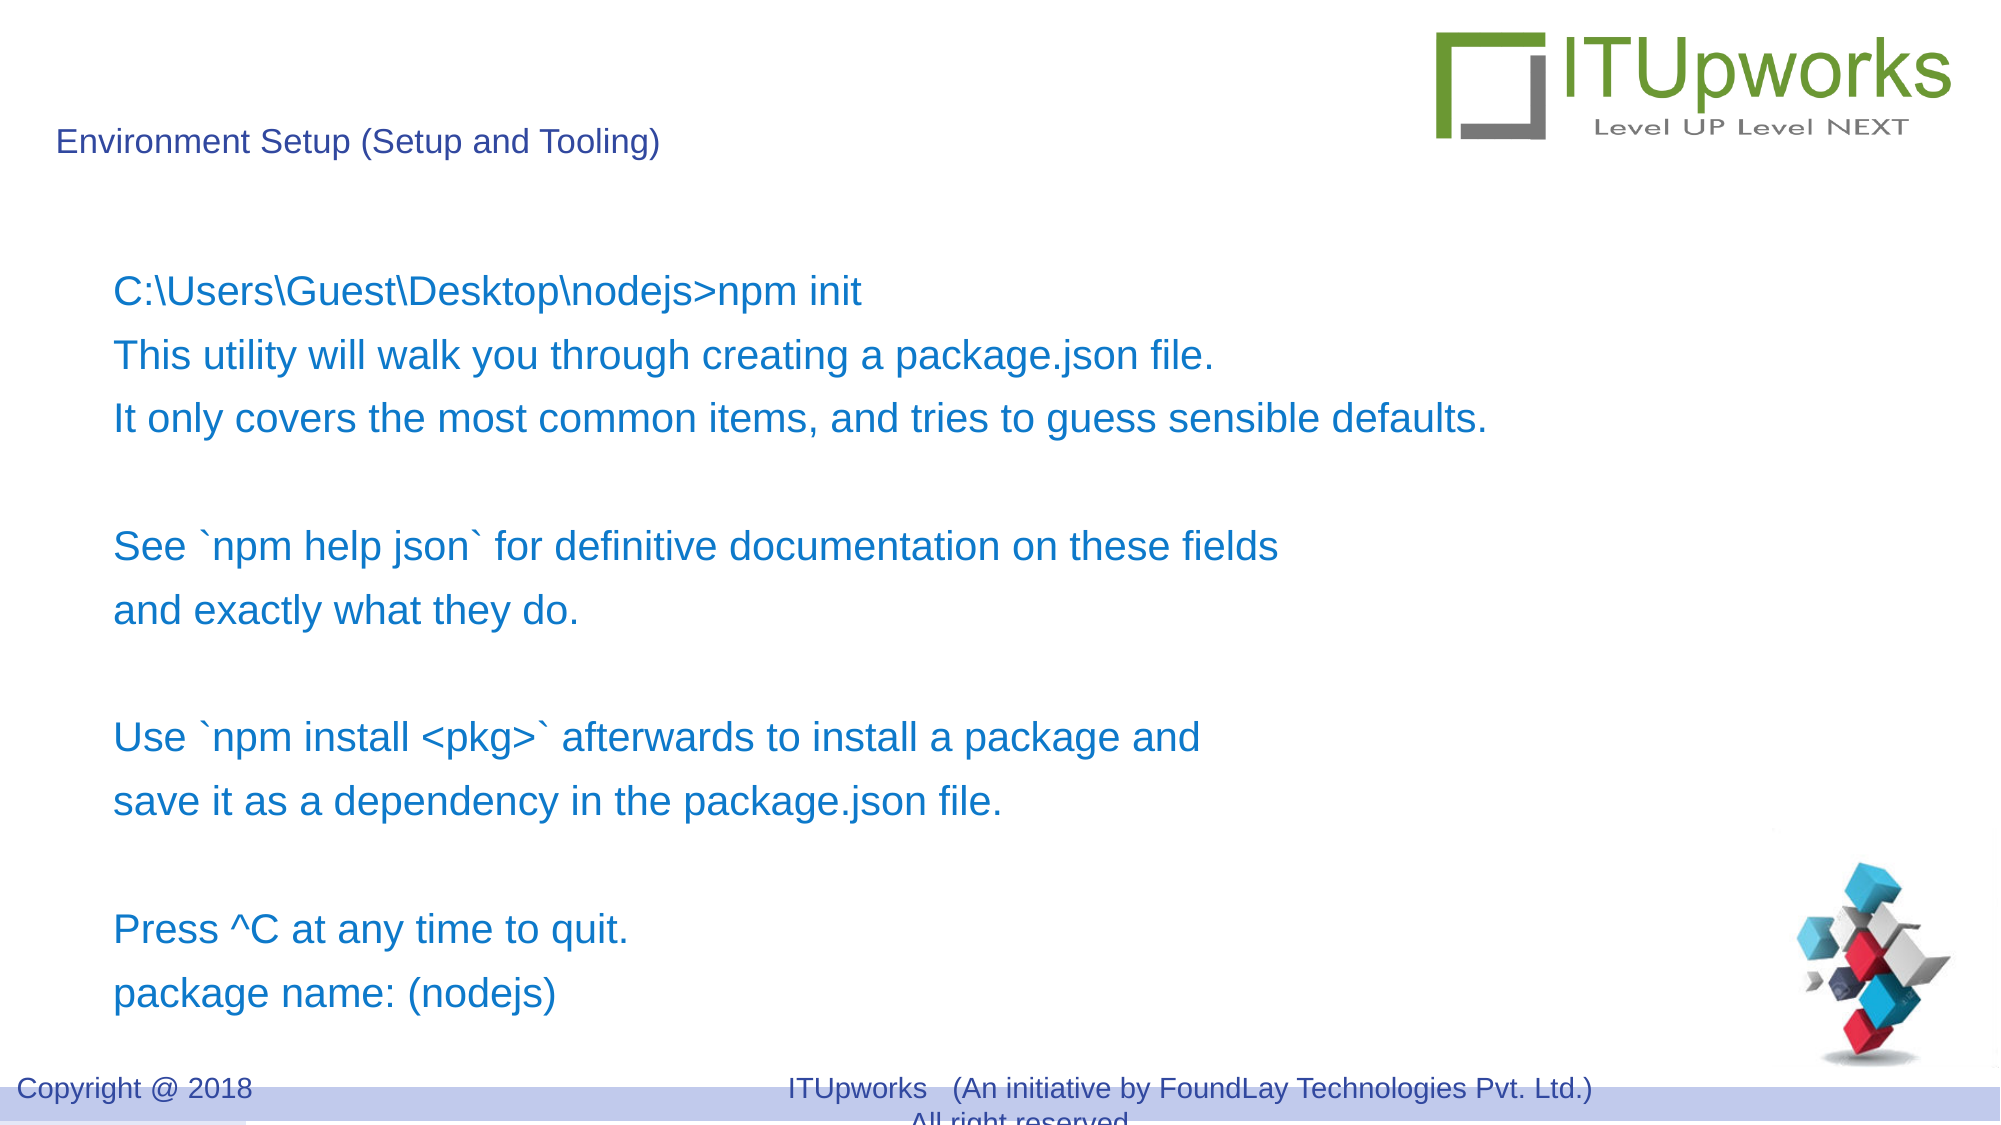

# Environment Setup (Setup and Tooling)
C:\Users\Guest\Desktop\nodejs>npm init
This utility will walk you through creating a package.json file.
It only covers the most common items, and tries to guess sensible defaults.

See `npm help json` for definitive documentation on these fields
and exactly what they do.

Use `npm install <pkg>` afterwards to install a package and
save it as a dependency in the package.json file.

Press ^C at any time to quit.
package name: (nodejs)